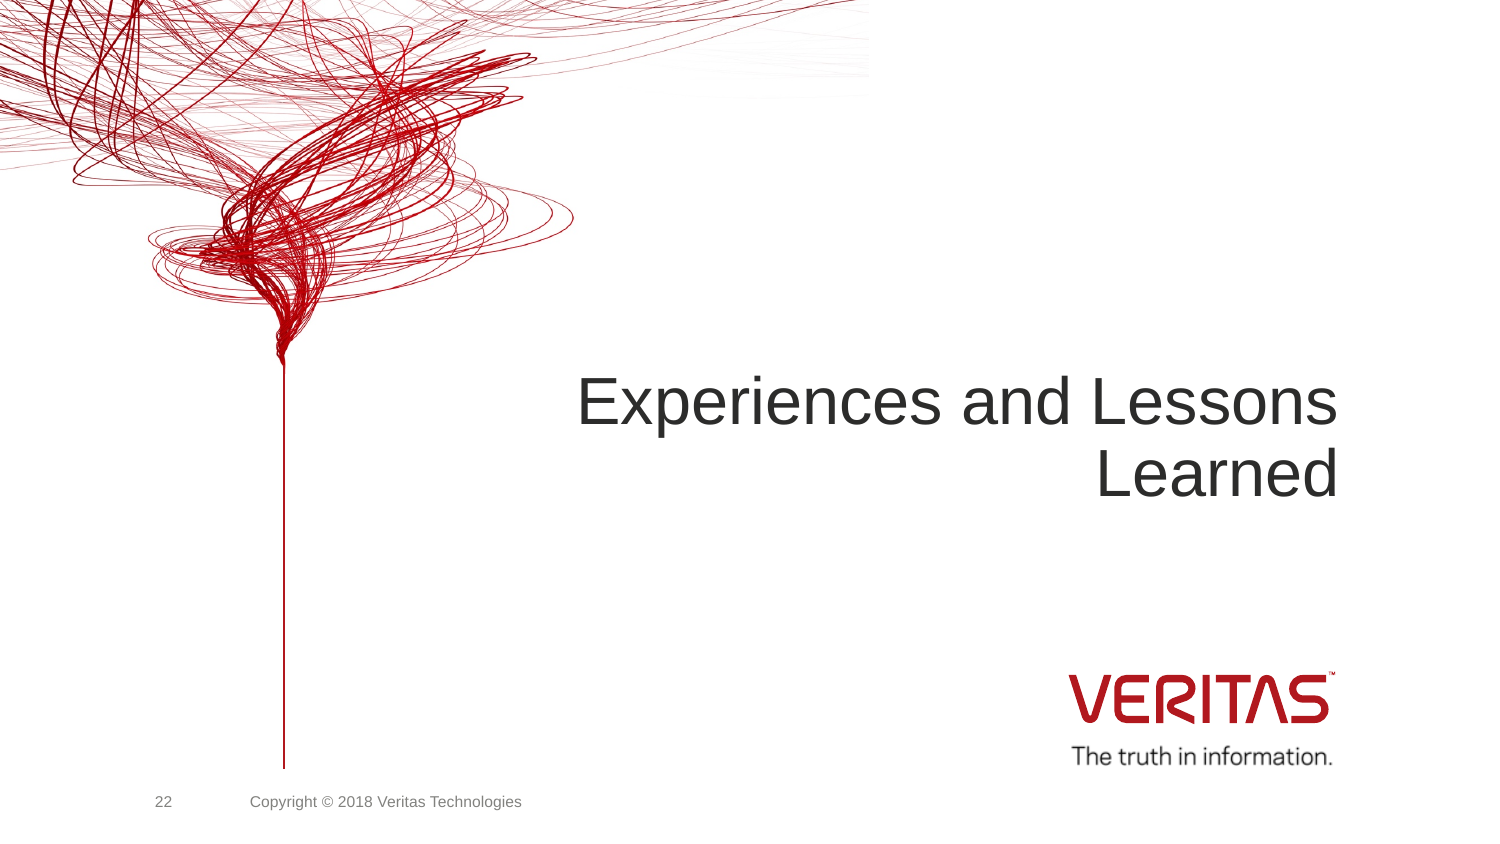

# Experiences and Lessons Learned
22
Copyright © 2018 Veritas Technologies